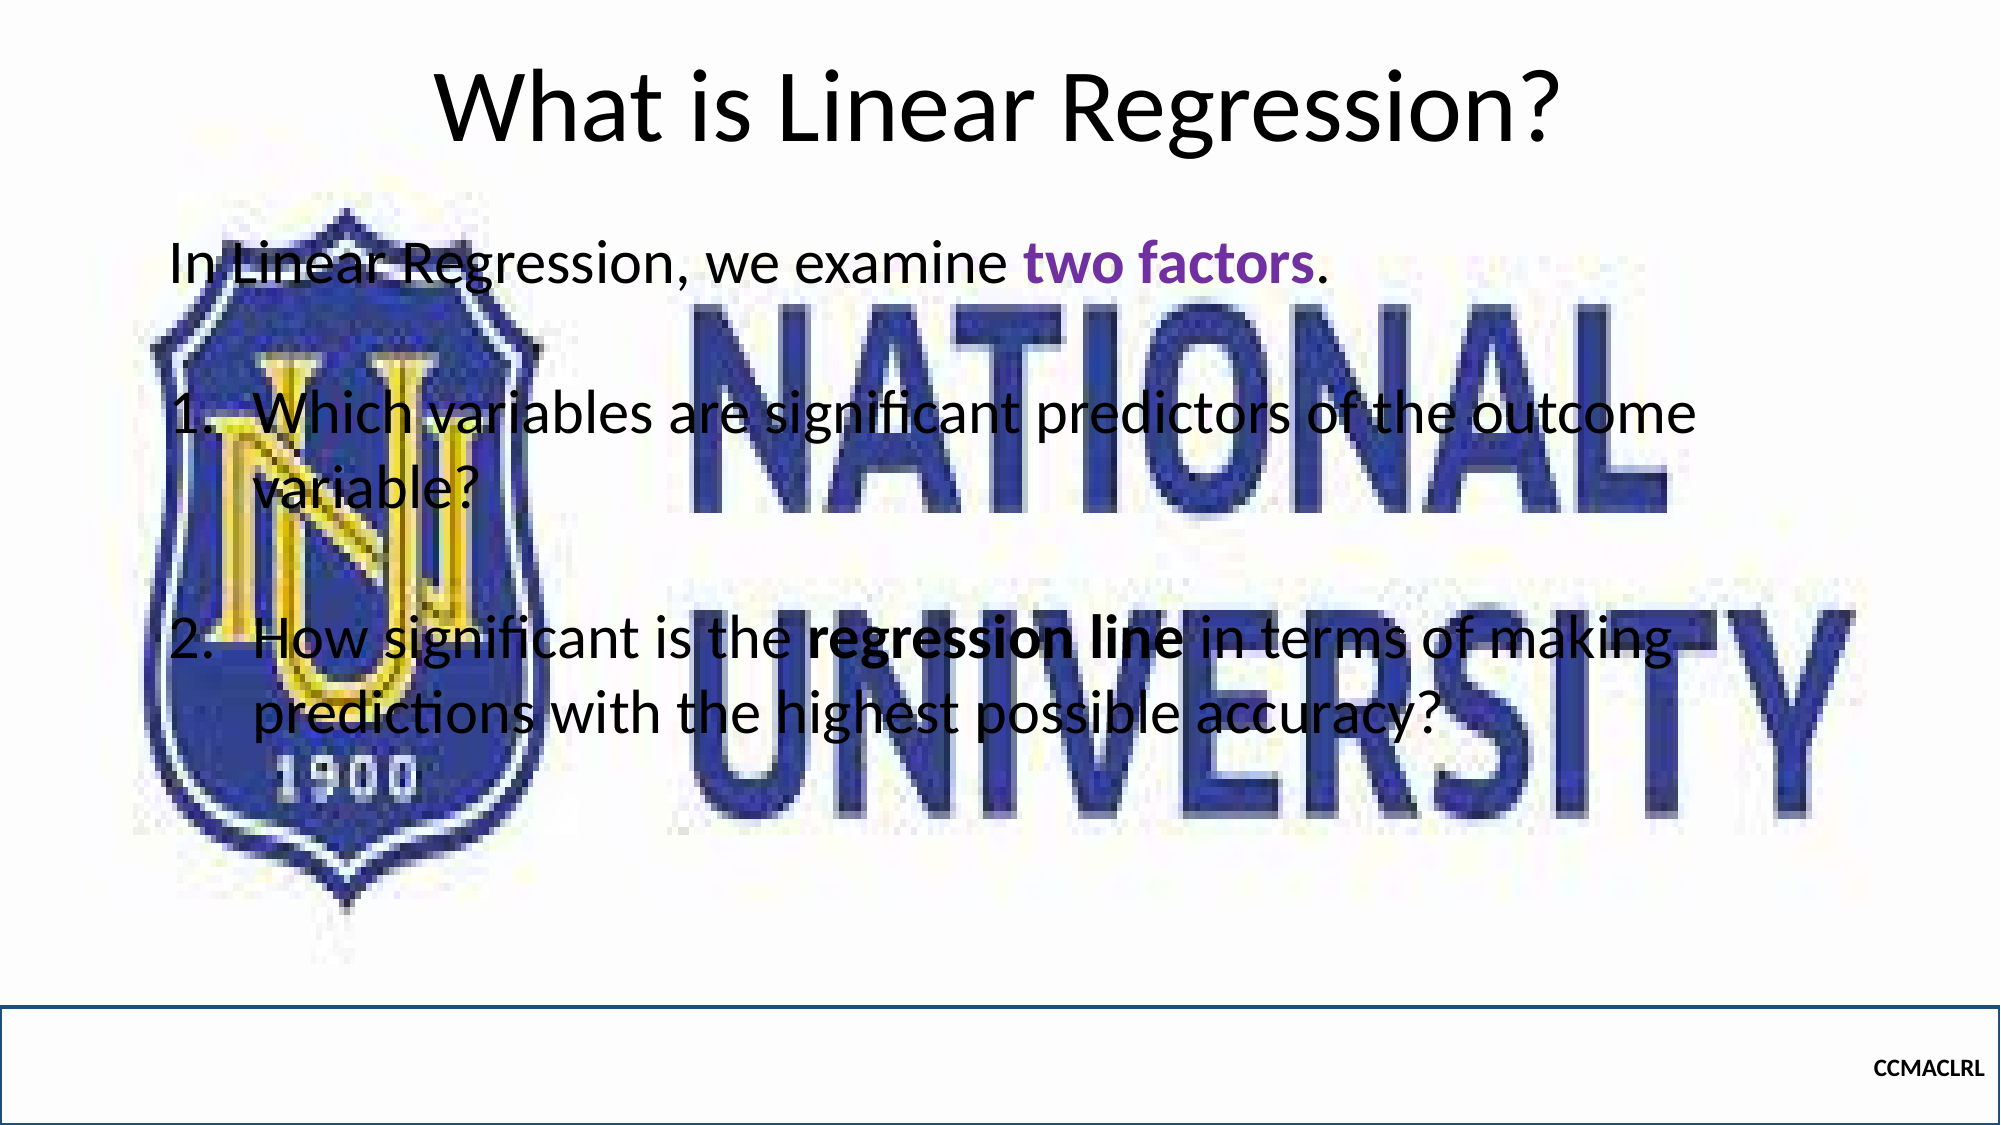

# What is Linear Regression?
In Linear Regression, we examine two factors.

Which variables are significant predictors of the outcome variable?

How significant is the regression line in terms of making predictions with the highest possible accuracy?

CCMACLRL